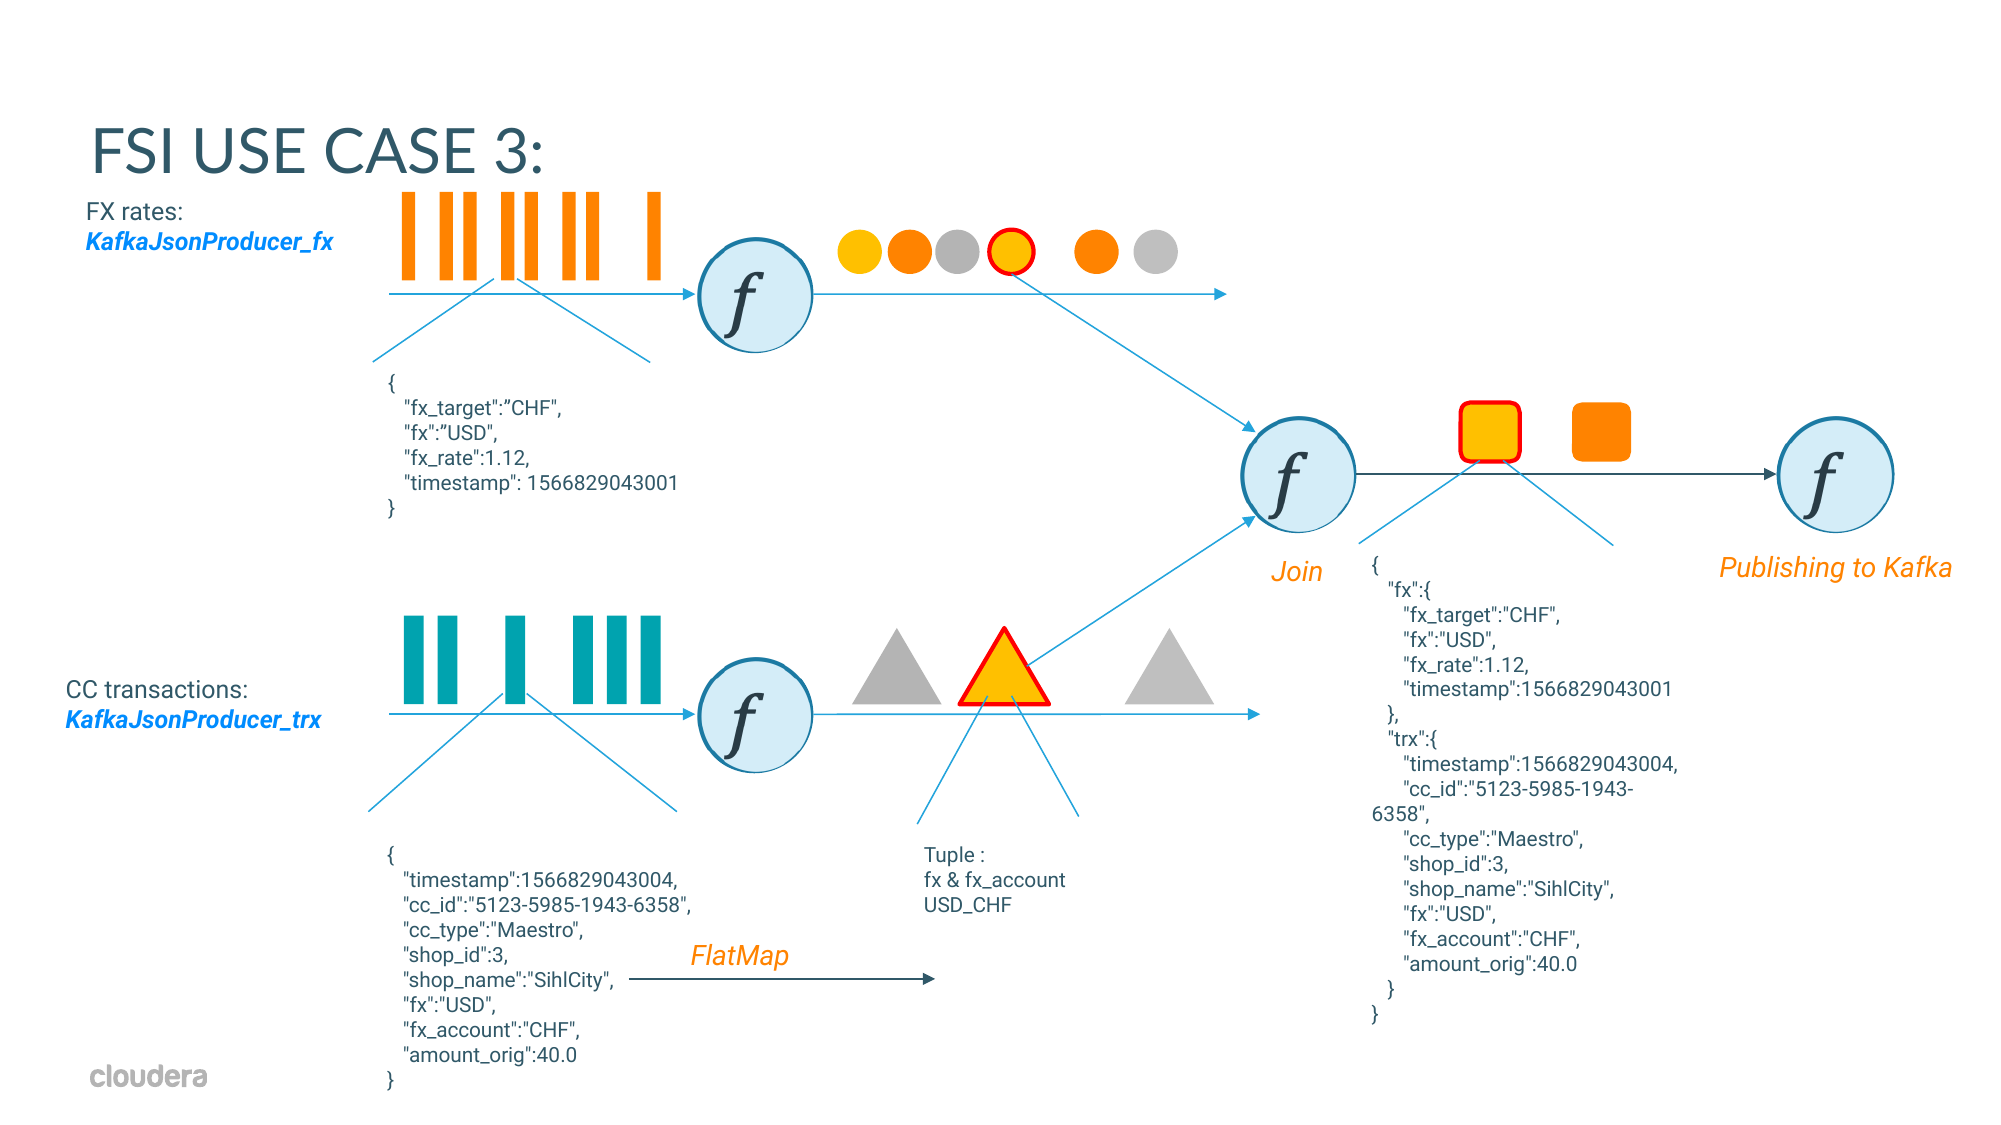

FSI USE CASE 3:
FX rates:
KafkaJsonProducer_fx

{
   "fx_target":”CHF",
   "fx":”USD",
   "fx_rate":1.12,
   "timestamp": 1566829043001
}

Publishing to Kafka
{
   "fx":{
      "fx_target":"CHF",
      "fx":"USD",
      "fx_rate":1.12,
      "timestamp":1566829043001
   },
   "trx":{
      "timestamp":1566829043004,
      "cc_id":"5123-5985-1943-6358",
      "cc_type":"Maestro",
      "shop_id":3,
      "shop_name":"SihlCity",
      "fx":"USD",
      "fx_account":"CHF",
      "amount_orig":40.0
   }
}
Join

CC transactions:
KafkaJsonProducer_trx
Tuple :
fx & fx_account
USD_CHF
{
   "timestamp":1566829043004,
   "cc_id":"5123-5985-1943-6358",
   "cc_type":"Maestro",
   "shop_id":3,
   "shop_name":"SihlCity",
   "fx":"USD",
   "fx_account":"CHF",
   "amount_orig":40.0
}
FlatMap